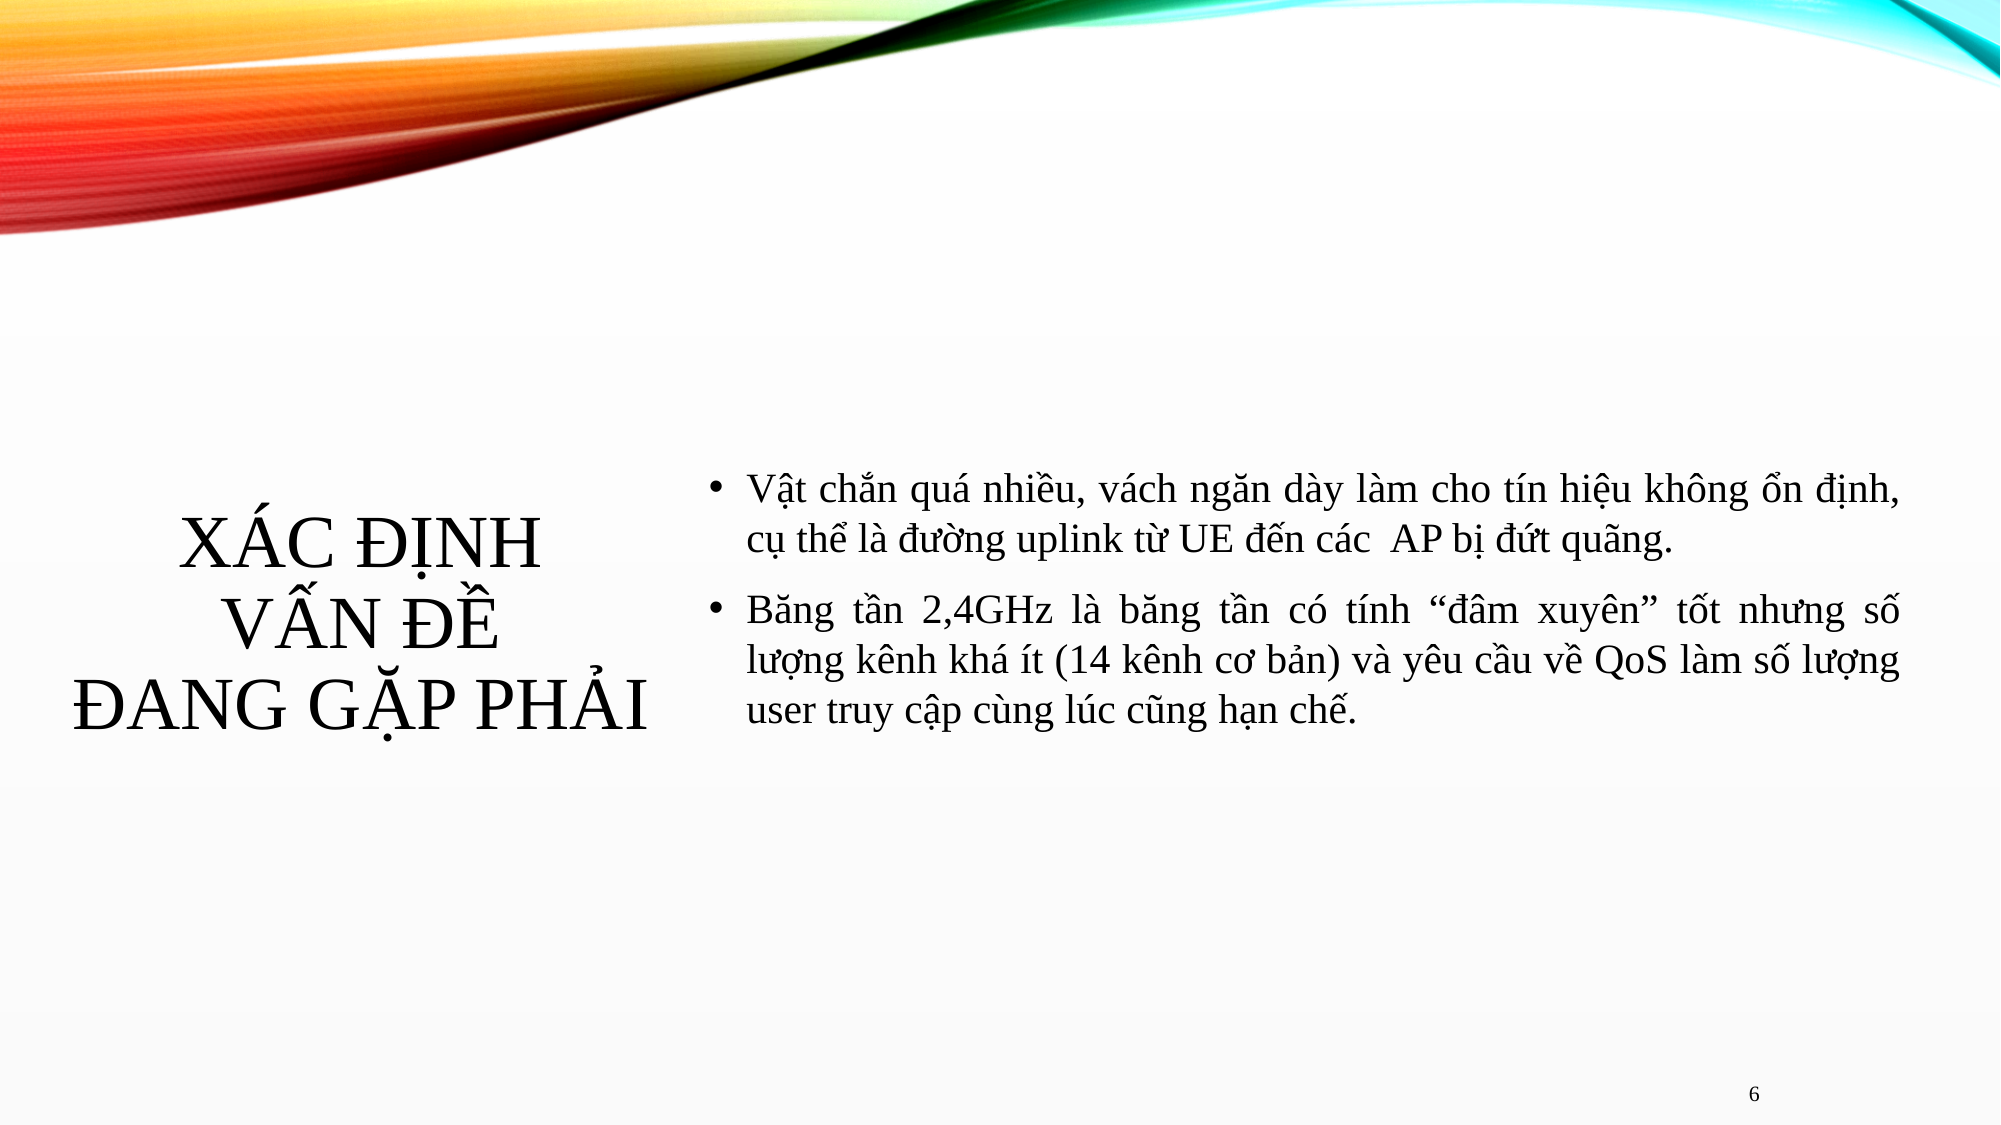

# Xác định vấn đề đang gặp phải
Vật chắn quá nhiều, vách ngăn dày làm cho tín hiệu không ổn định, cụ thể là đường uplink từ UE đến các  AP bị đứt quãng.
Băng tần 2,4GHz là băng tần có tính “đâm xuyên” tốt nhưng số lượng kênh khá ít (14 kênh cơ bản) và yêu cầu về QoS làm số lượng user truy cập cùng lúc cũng hạn chế.

6